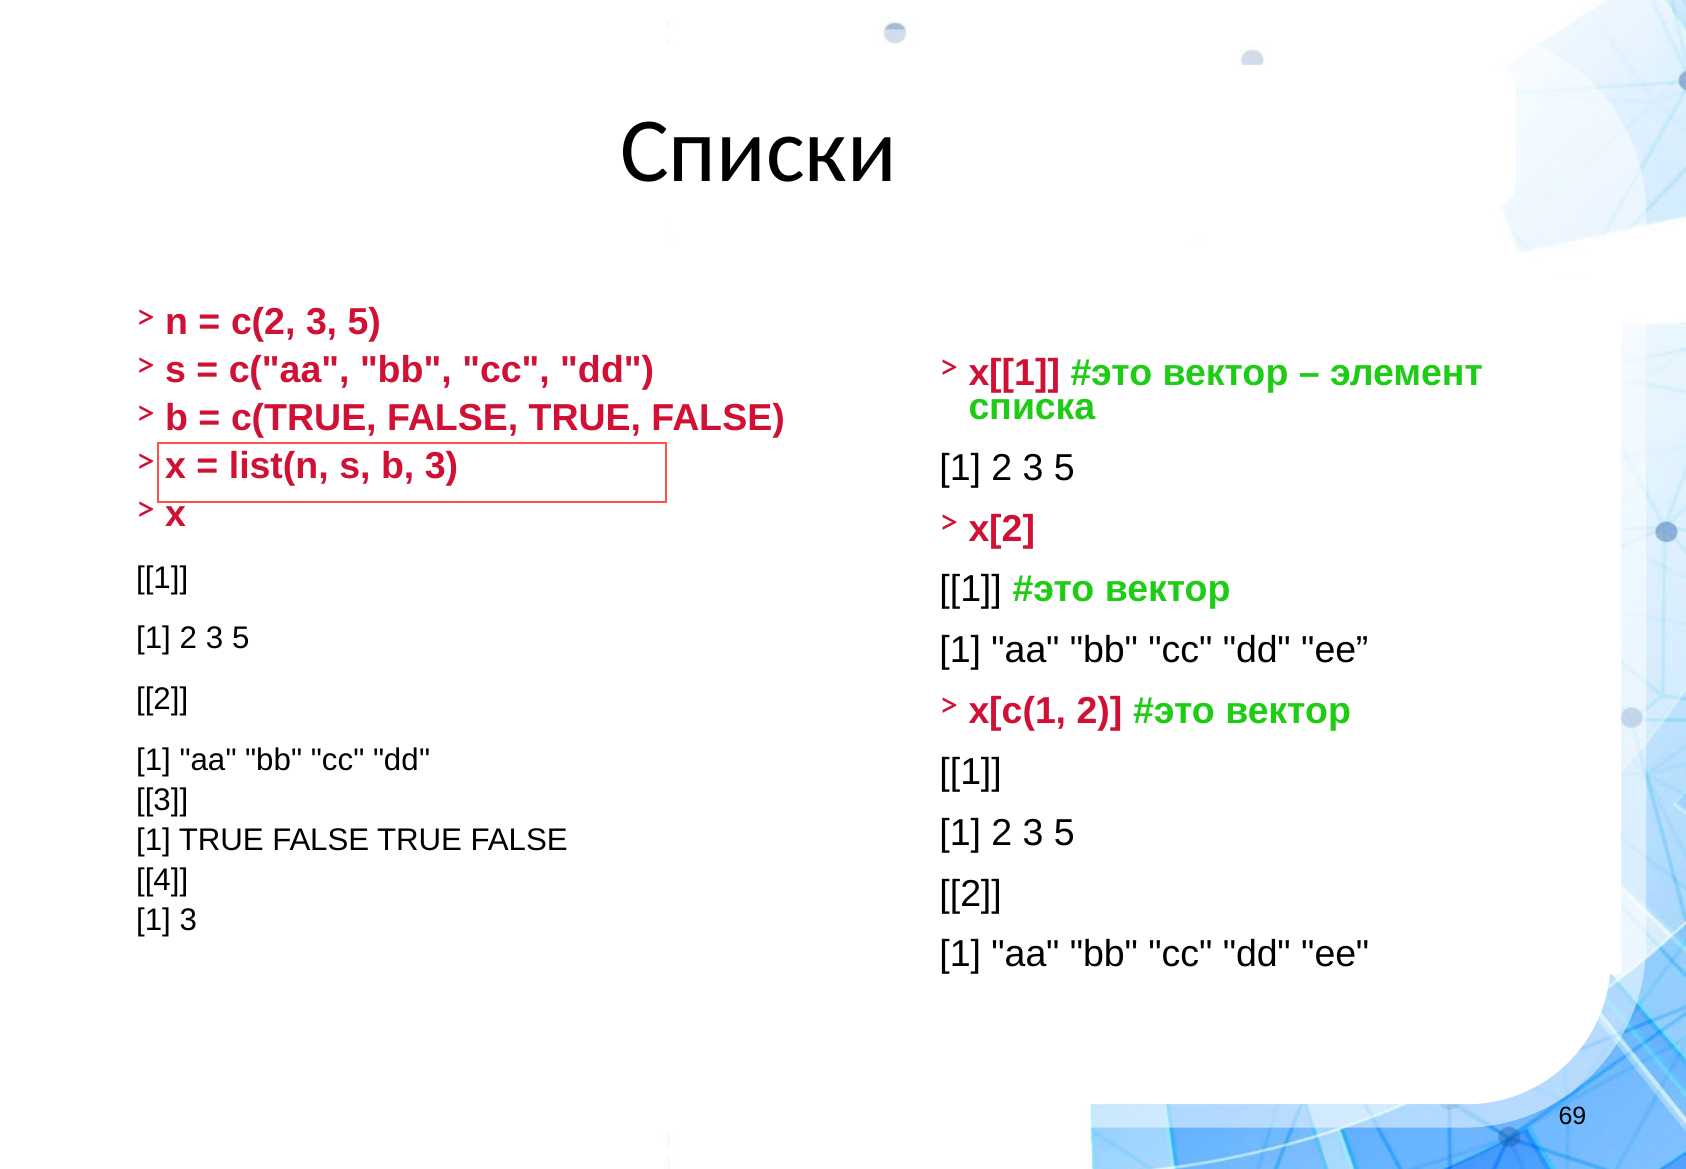

Списки

n = c(2, 3, 5)
s = c("aa", "bb", "cc", "dd")
b = c(TRUE, FALSE, TRUE, FALSE)
x = list(n, s, b, 3)
x
[[1]]
[1] 2 3 5
[[2]]
[1] "aa" "bb" "cc" "dd"
[[3]]
[1] TRUE FALSE TRUE FALSE
[[4]]
[1] 3

x[[1]] #это вектор – элемент списка
[1] 2 3 5
x[2]
[[1]] #это вектор
[1] "aa" "bb" "cc" "dd" "ee”
x[c(1, 2)] #это вектор
[[1]]
[1] 2 3 5
[[2]]
[1] "aa" "bb" "cc" "dd" "ee"

69